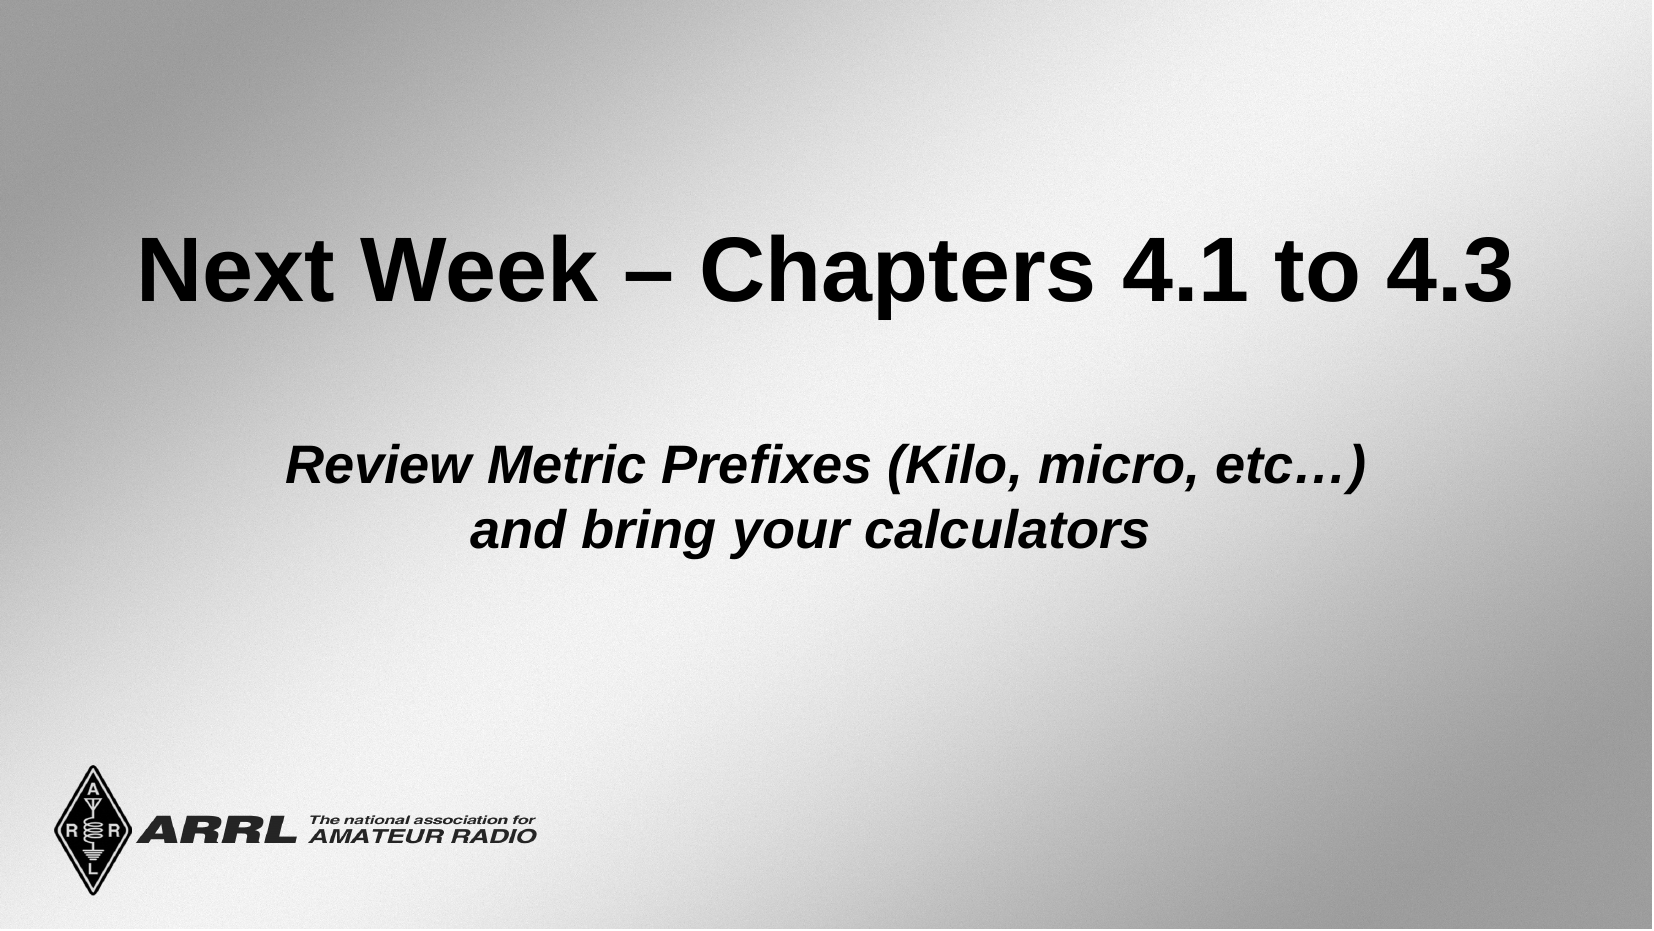

Next Week – Chapters 4.1 to 4.3

Review Metric Prefixes (Kilo, micro, etc…)
and bring your calculators